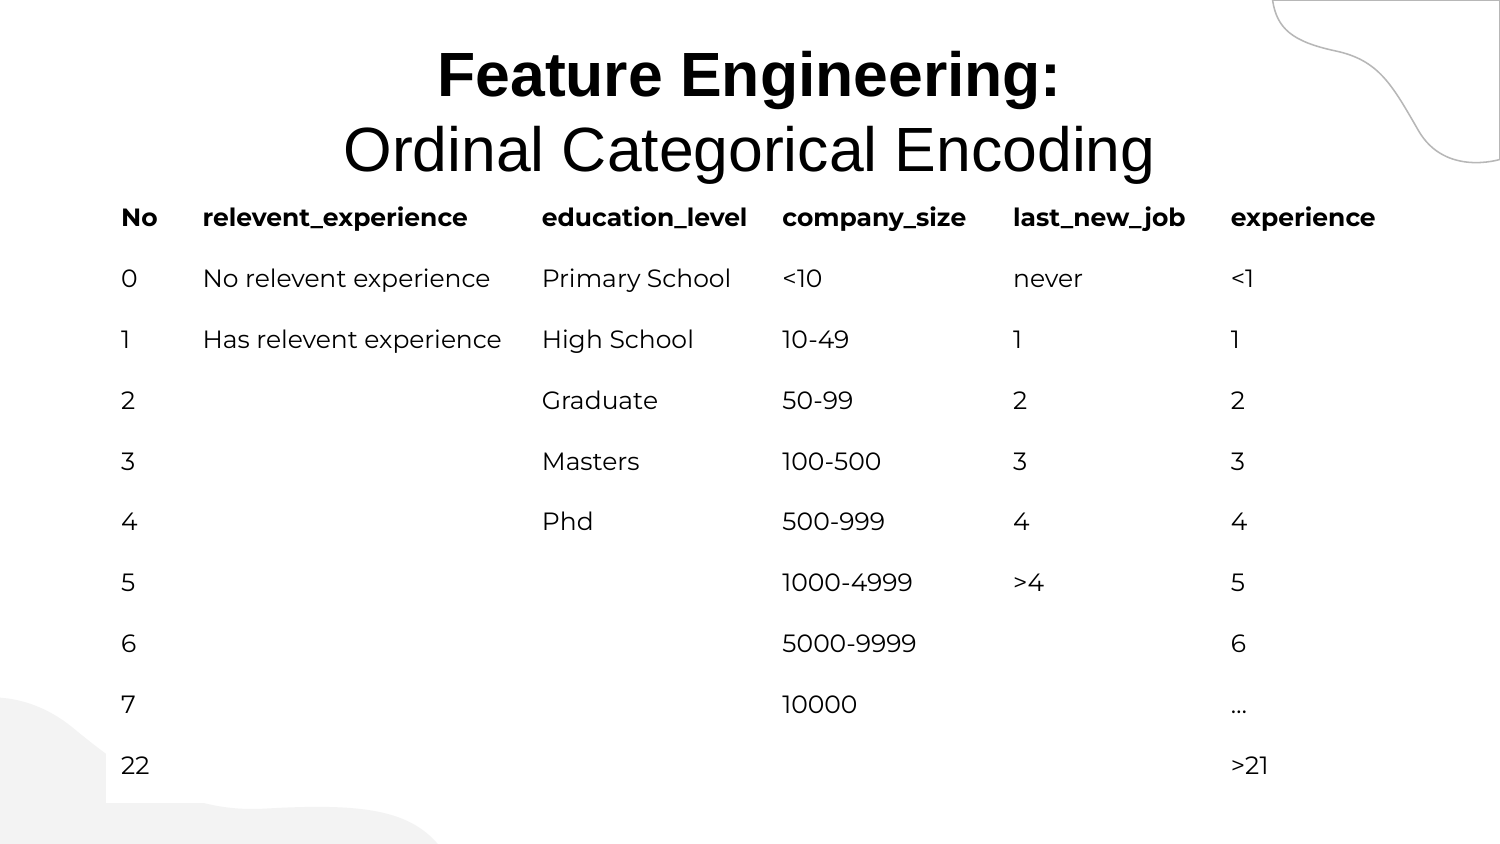

# Feature Engineering: Ordinal Categorical Encoding

| No | relevent\_experience | education\_level | company\_size | last\_new\_job | experience |
| --- | --- | --- | --- | --- | --- |
| 0 | No relevent experience | Primary School | <10 | never | <1 |
| 1 | Has relevent experience | High School | 10-49 | 1 | 1 |
| 2 |  | Graduate | 50-99 | 2 | 2 |
| 3 |  | Masters | 100-500 | 3 | 3 |
| 4 |  | Phd | 500-999 | 4 | 4 |
| 5 |  |  | 1000-4999 | >4 | 5 |
| 6 |  |  | 5000-9999 |  | 6 |
| 7 |  |  | 10000 |  | … |
| 22 |  |  |  |  | >21 |